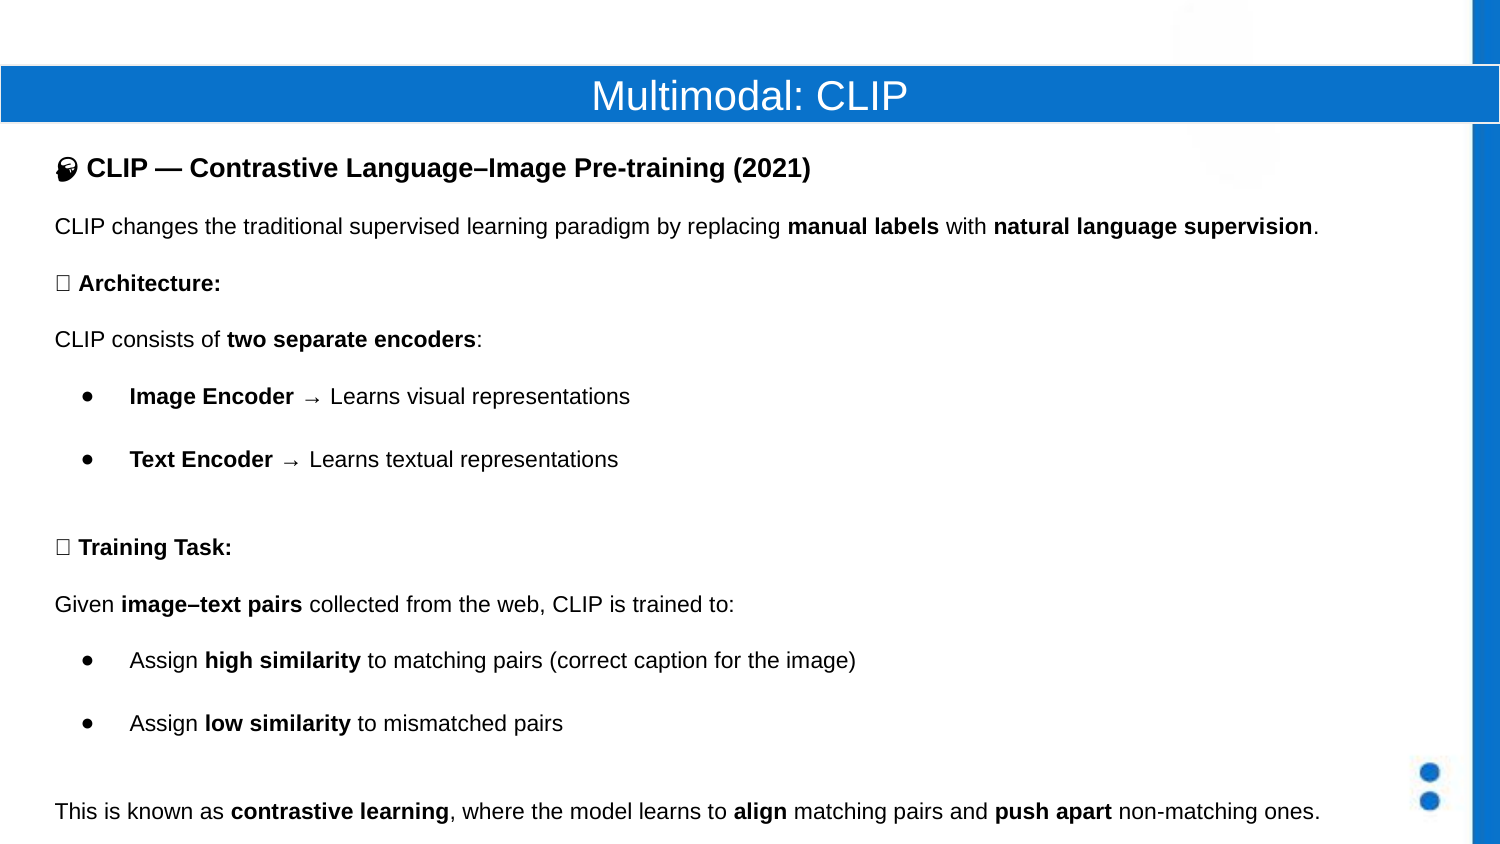

Multimodal: CLIP
🧠 CLIP — Contrastive Language–Image Pre-training (2021)
CLIP changes the traditional supervised learning paradigm by replacing manual labels with natural language supervision.
🧩 Architecture:
CLIP consists of two separate encoders:
Image Encoder → Learns visual representations
Text Encoder → Learns textual representations
🧪 Training Task:
Given image–text pairs collected from the web, CLIP is trained to:
Assign high similarity to matching pairs (correct caption for the image)
Assign low similarity to mismatched pairs
This is known as contrastive learning, where the model learns to align matching pairs and push apart non-matching ones.